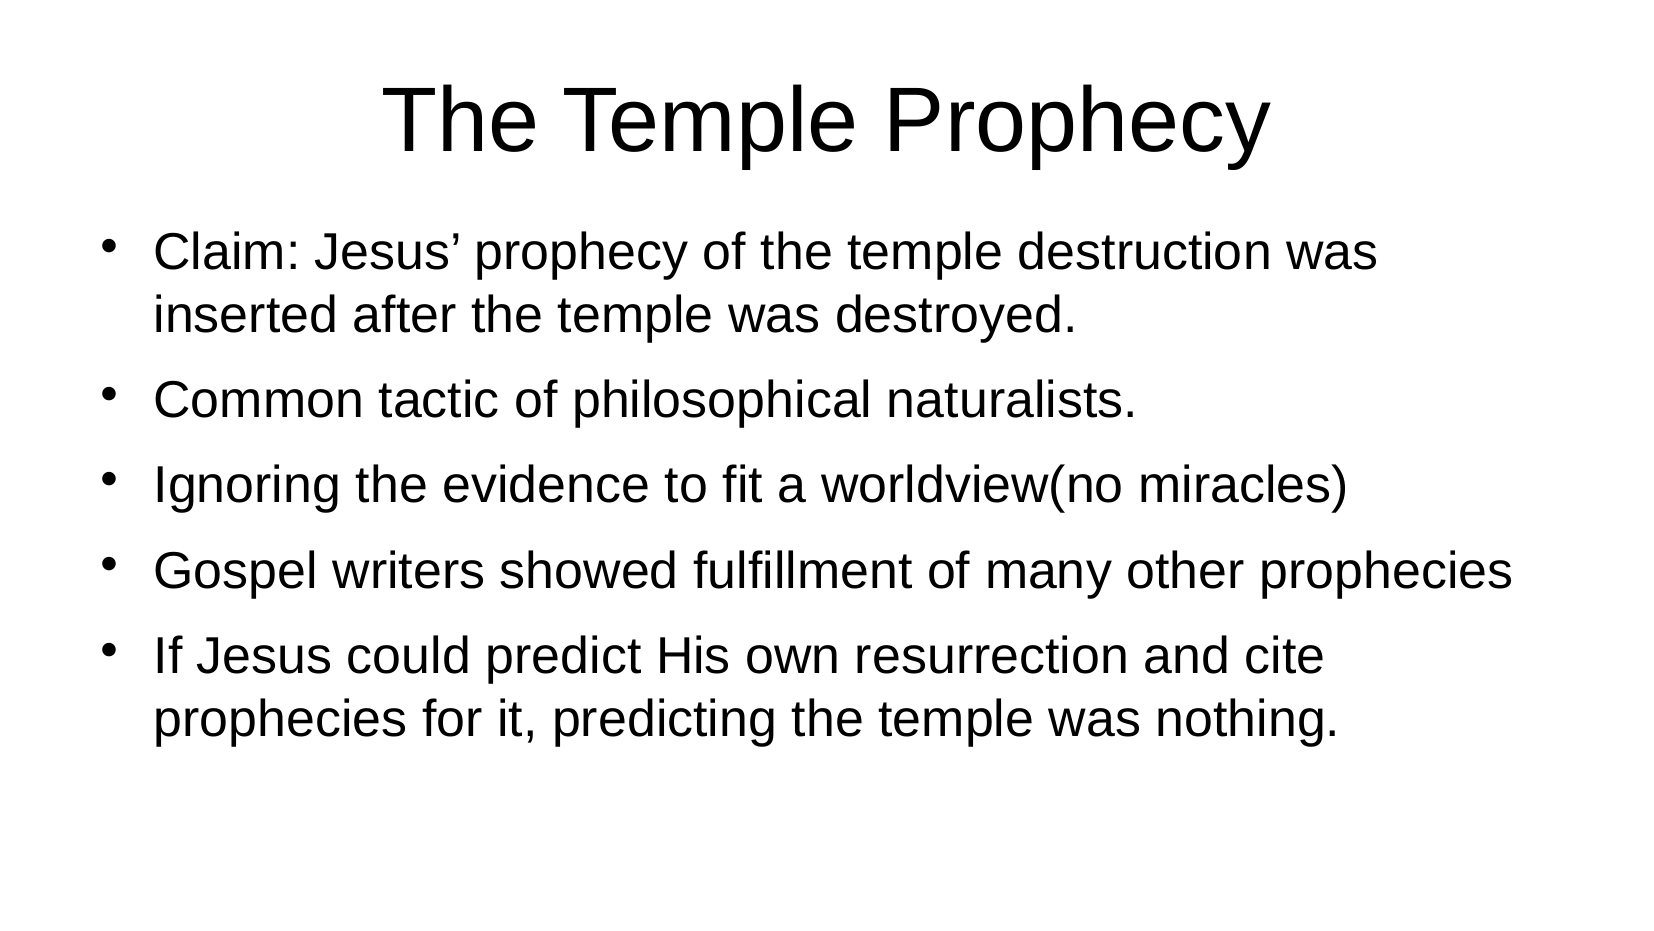

# The Temple Prophecy
Claim: Jesus’ prophecy of the temple destruction was inserted after the temple was destroyed.
Common tactic of philosophical naturalists.
Ignoring the evidence to fit a worldview(no miracles)
Gospel writers showed fulfillment of many other prophecies
If Jesus could predict His own resurrection and cite prophecies for it, predicting the temple was nothing.